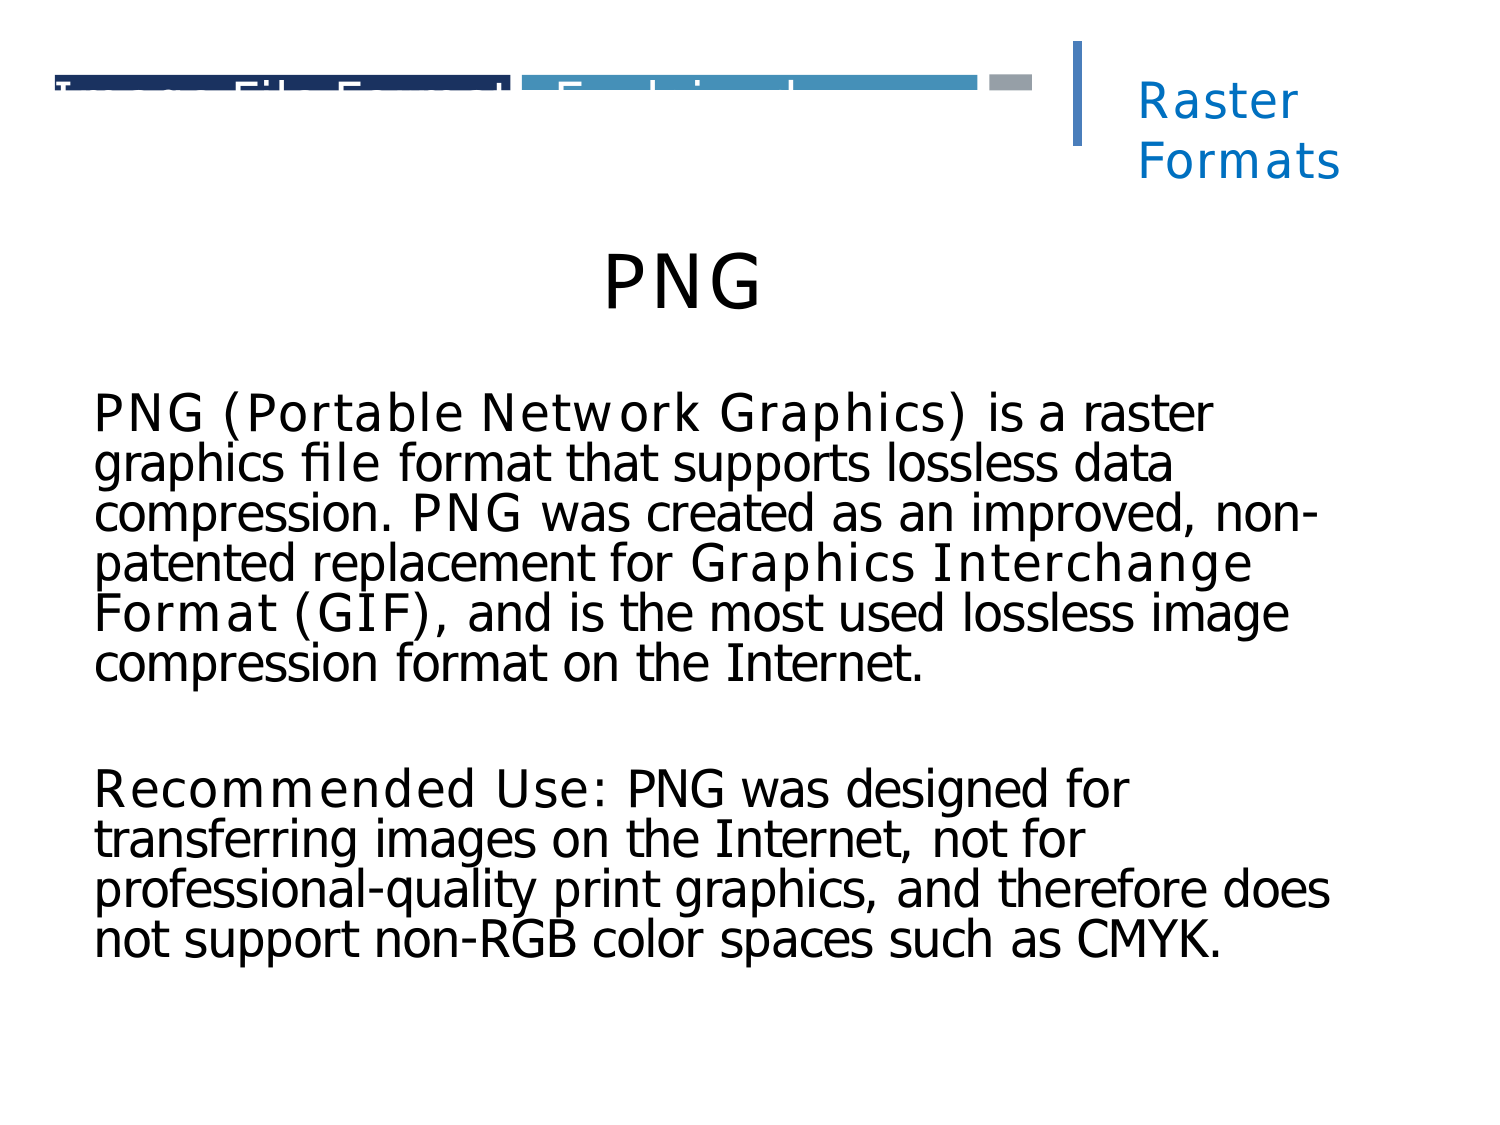

Image File Formats Explained
Raster Formats
PNG
PNG (Portable Network Graphics) is a raster graphics file format that supports lossless data compression. PNG was created as an improved, non-patented replacement for Graphics Interchange Format (GIF), and is the most used lossless image compression format on the Internet.

Recommended Use: PNG was designed for transferring images on the Internet, not for professional-quality print graphics, and therefore does not support non-RGB color spaces such as CMYK.